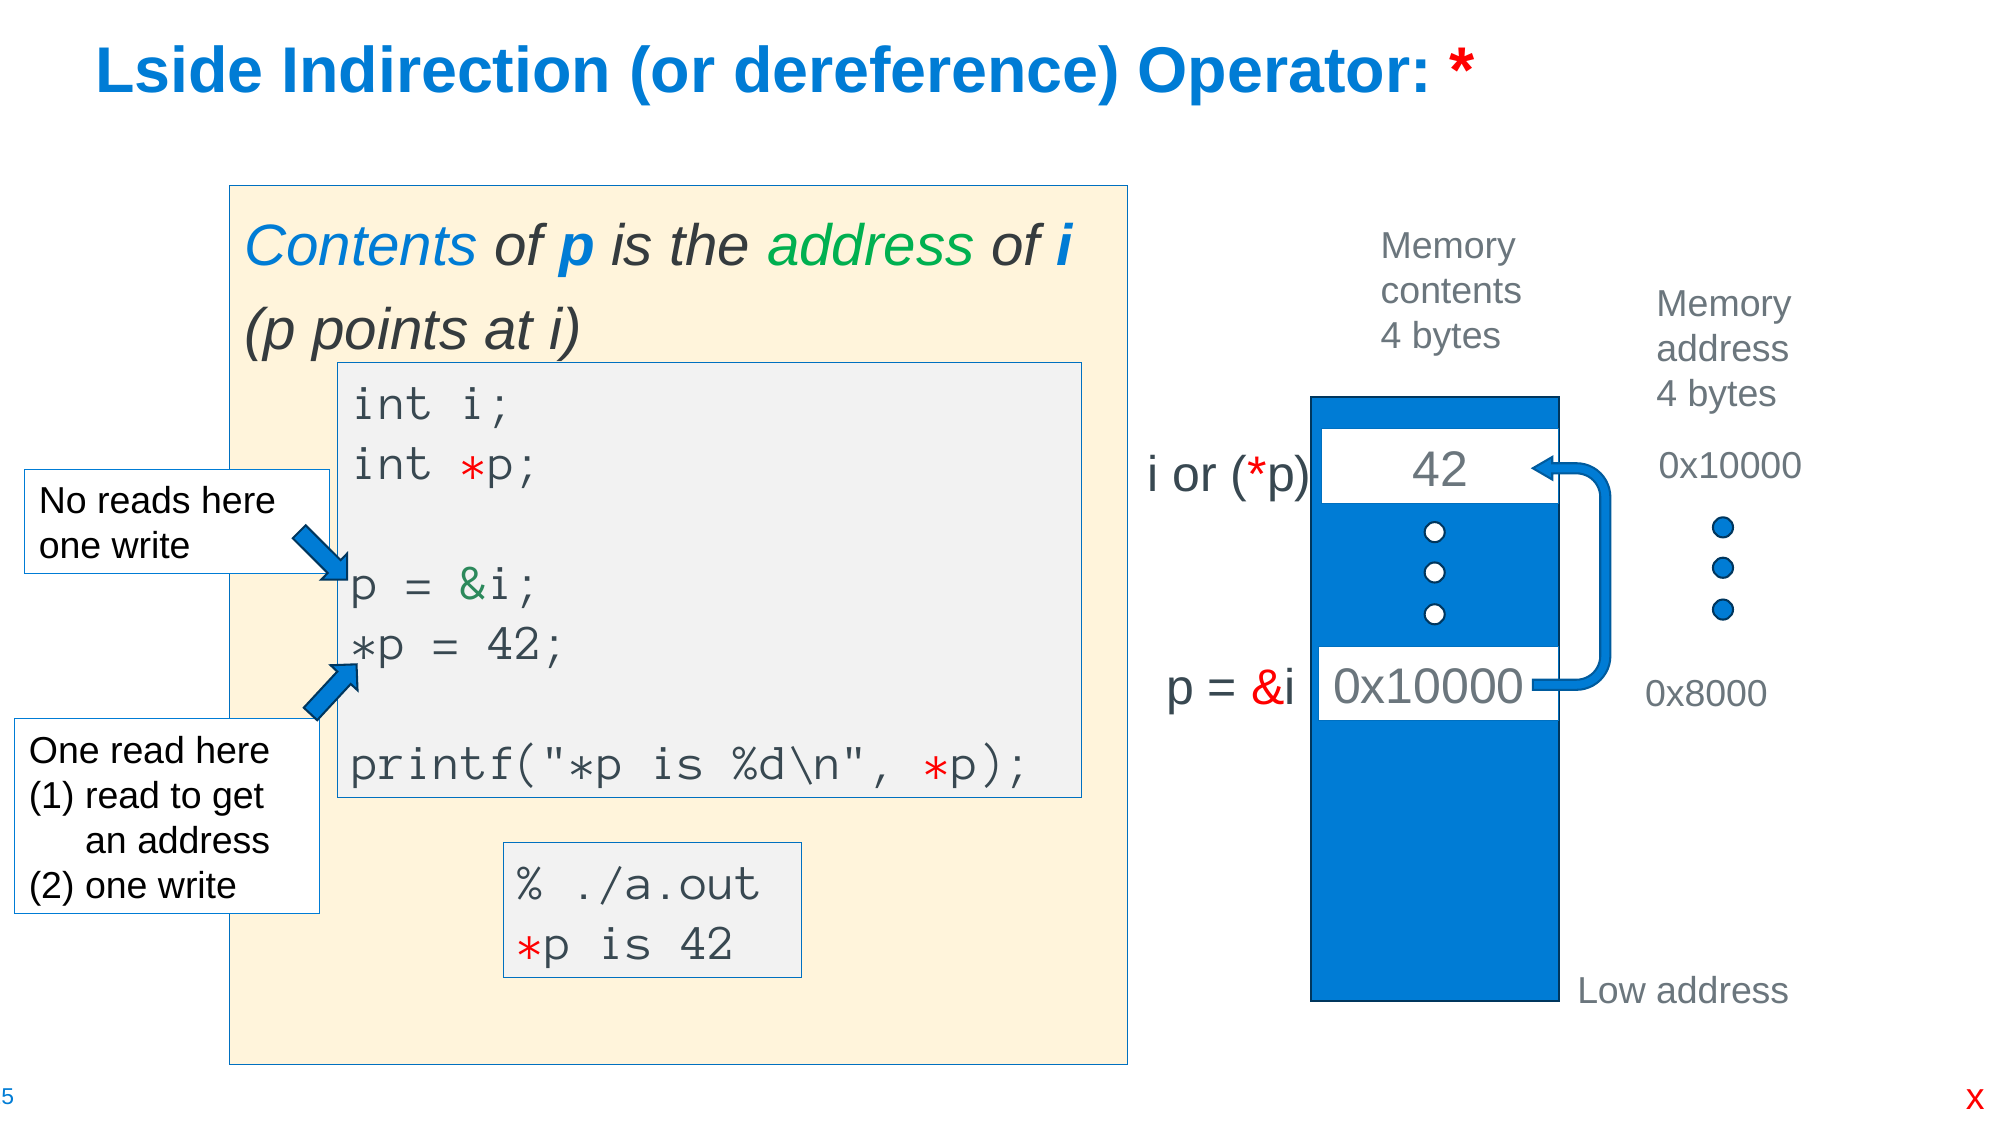

# Lside Indirection (or dereference) Operator: *
Contents of p is the address of i (p points at i)
Memory
contents
4 bytes
Memory
address
4 bytes
int i;
int *p;

p = &i;
*p = 42;

printf("*p is %d\n", *p);

42
0x10000
i or (*p)
No reads here
one write

0x10000
p = &i

One read here
read to get an address
one write
0x8000
% ./a.out
*p is 42
Low address
x